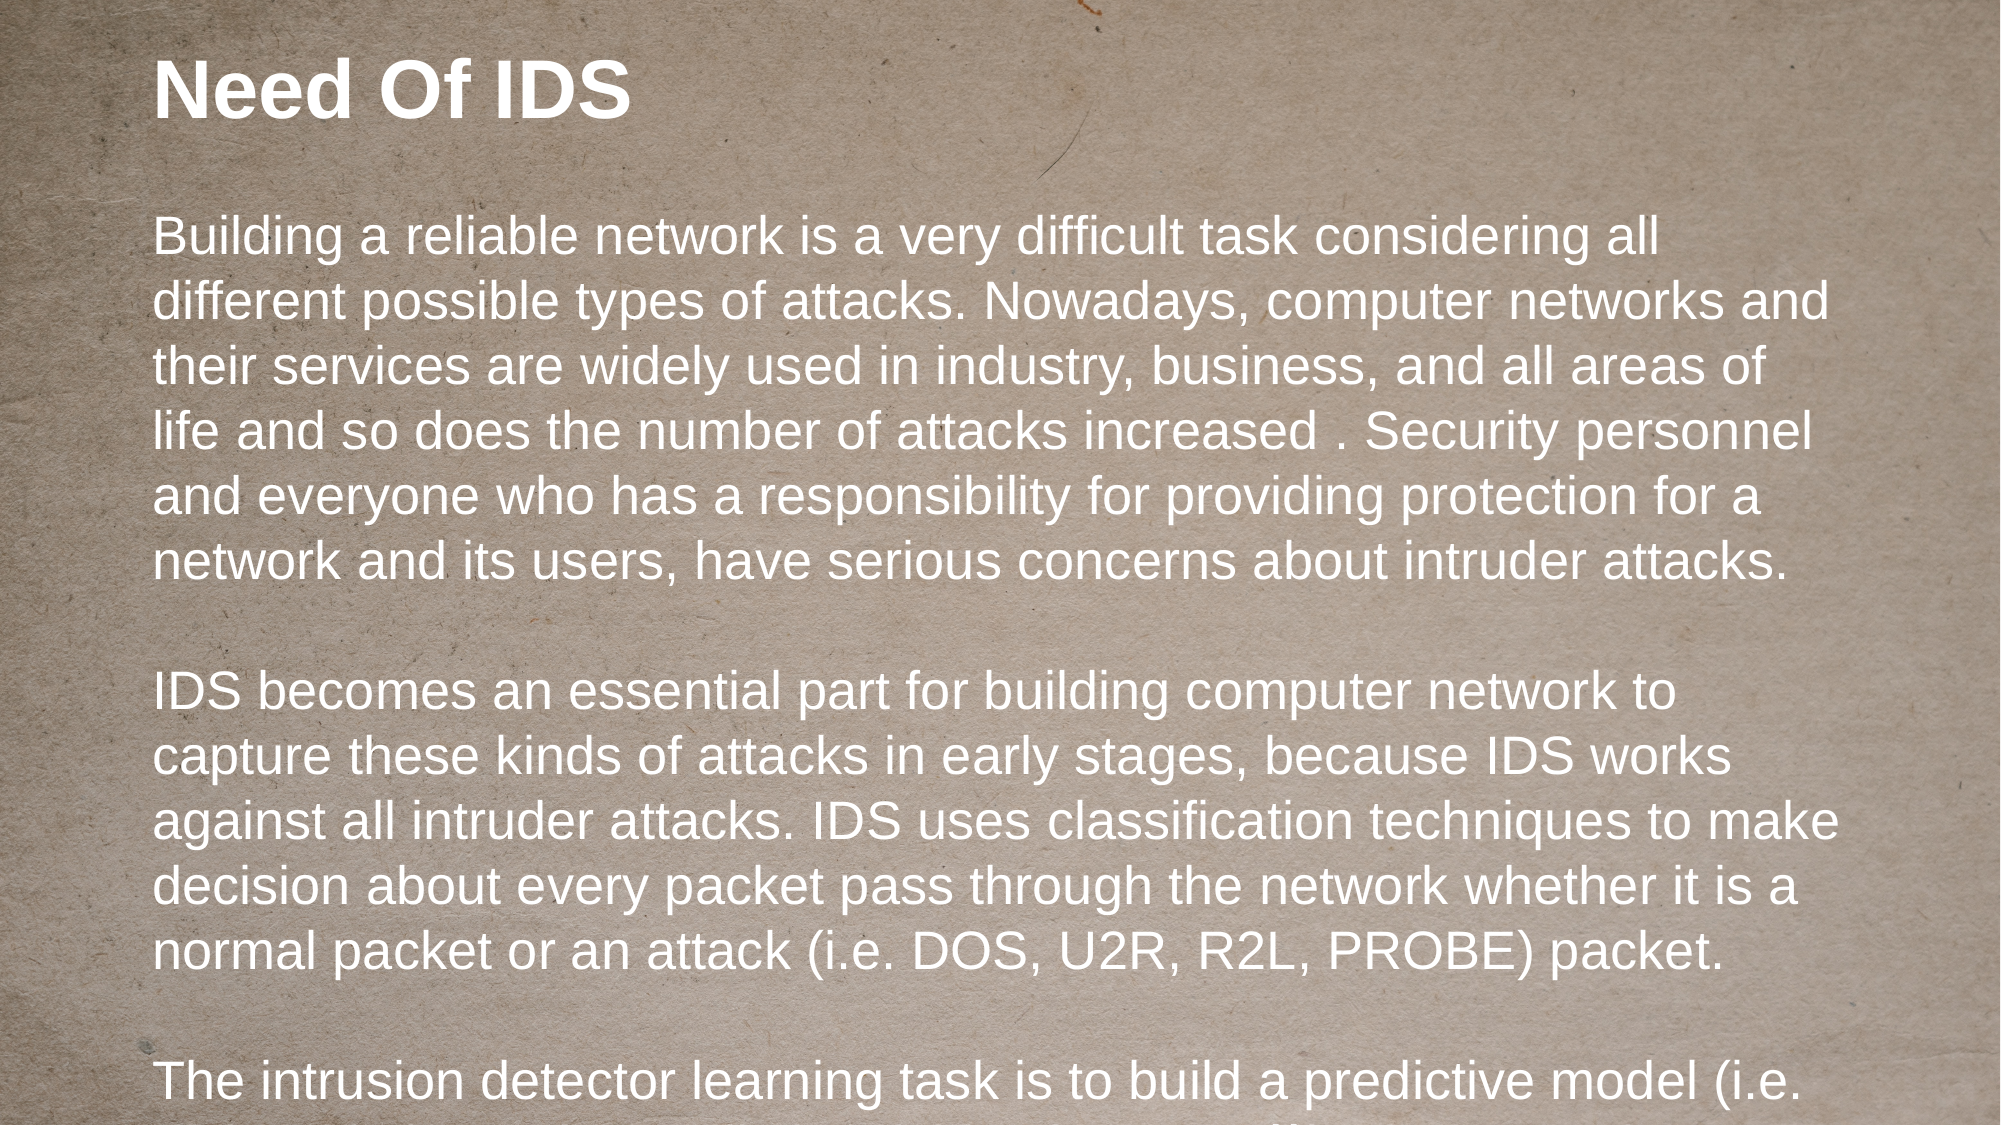

Need Of IDS

Building a reliable network is a very difficult task considering all different possible types of attacks. Nowadays, computer networks and their services are widely used in industry, business, and all areas of life and so does the number of attacks increased . Security personnel and everyone who has a responsibility for providing protection for a network and its users, have serious concerns about intruder attacks.

IDS becomes an essential part for building computer network to capture these kinds of attacks in early stages, because IDS works against all intruder attacks. IDS uses classification techniques to make decision about every packet pass through the network whether it is a normal packet or an attack (i.e. DOS, U2R, R2L, PROBE) packet.

The intrusion detector learning task is to build a predictive model (i.e. a classifier) capable of distinguishing between ``bad'' connections, called intrusions or attacks, and ``good'' normal connections.

#